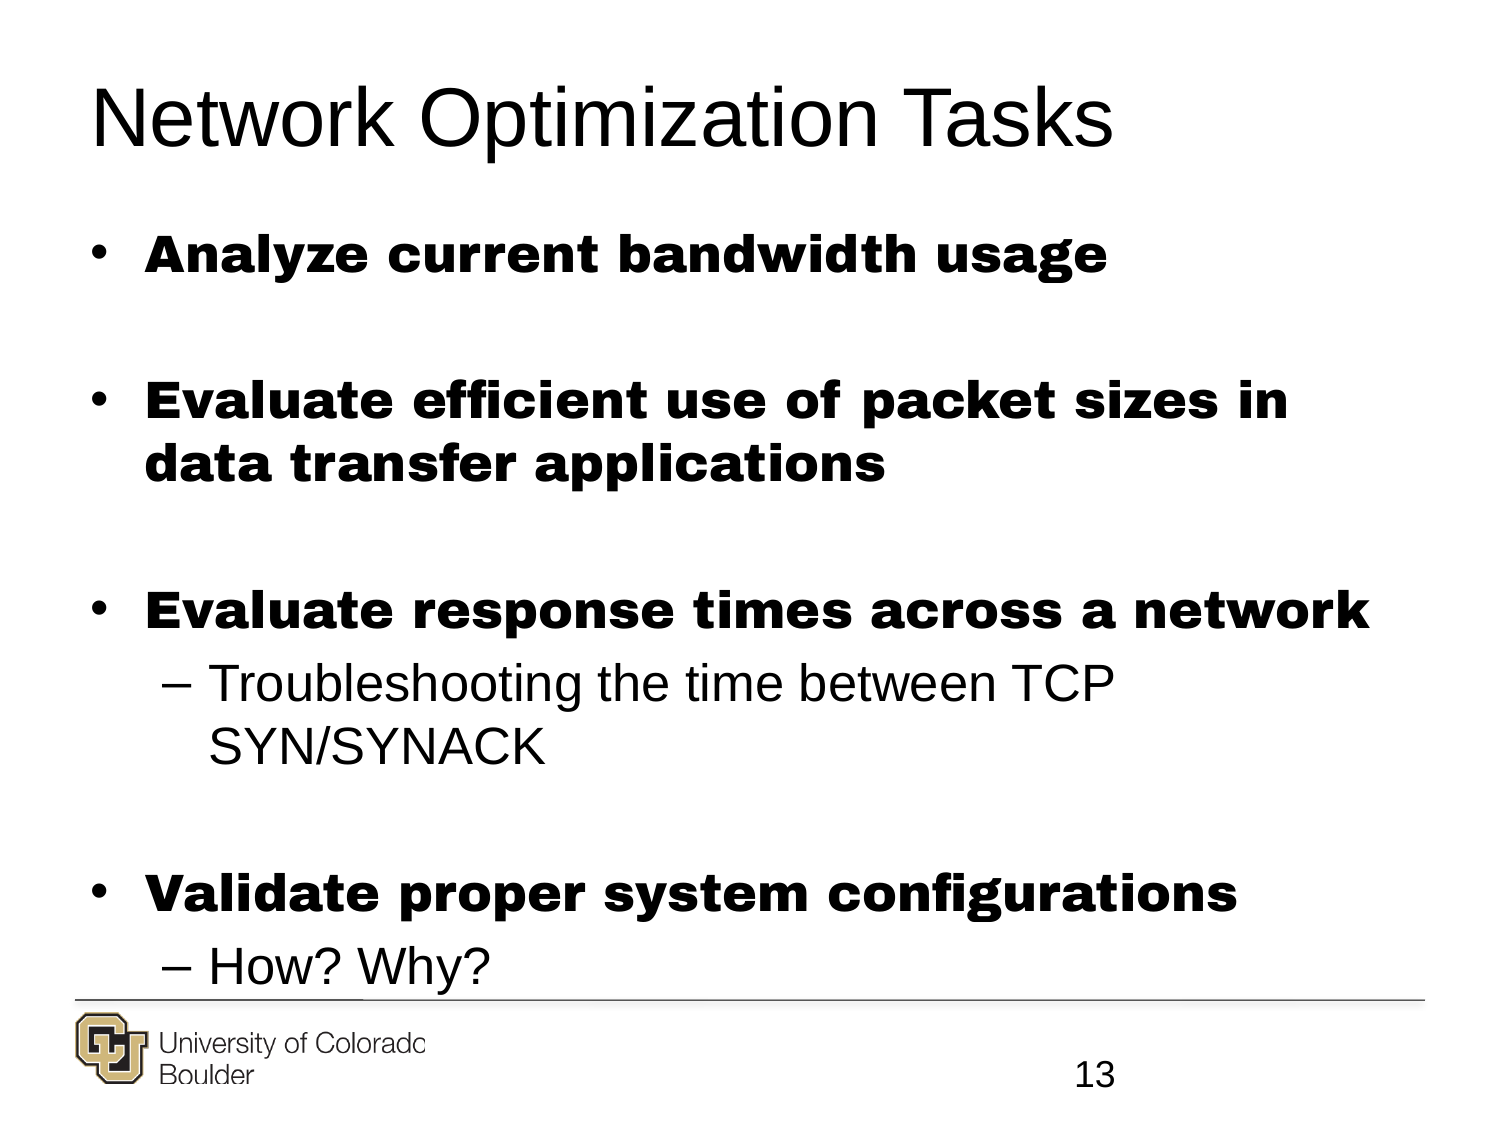

# Network Optimization Tasks
Analyze current bandwidth usage

Evaluate efficient use of packet sizes in data transfer applications

Evaluate response times across a network
Troubleshooting the time between TCP SYN/SYNACK

Validate proper system configurations
How? Why?
13